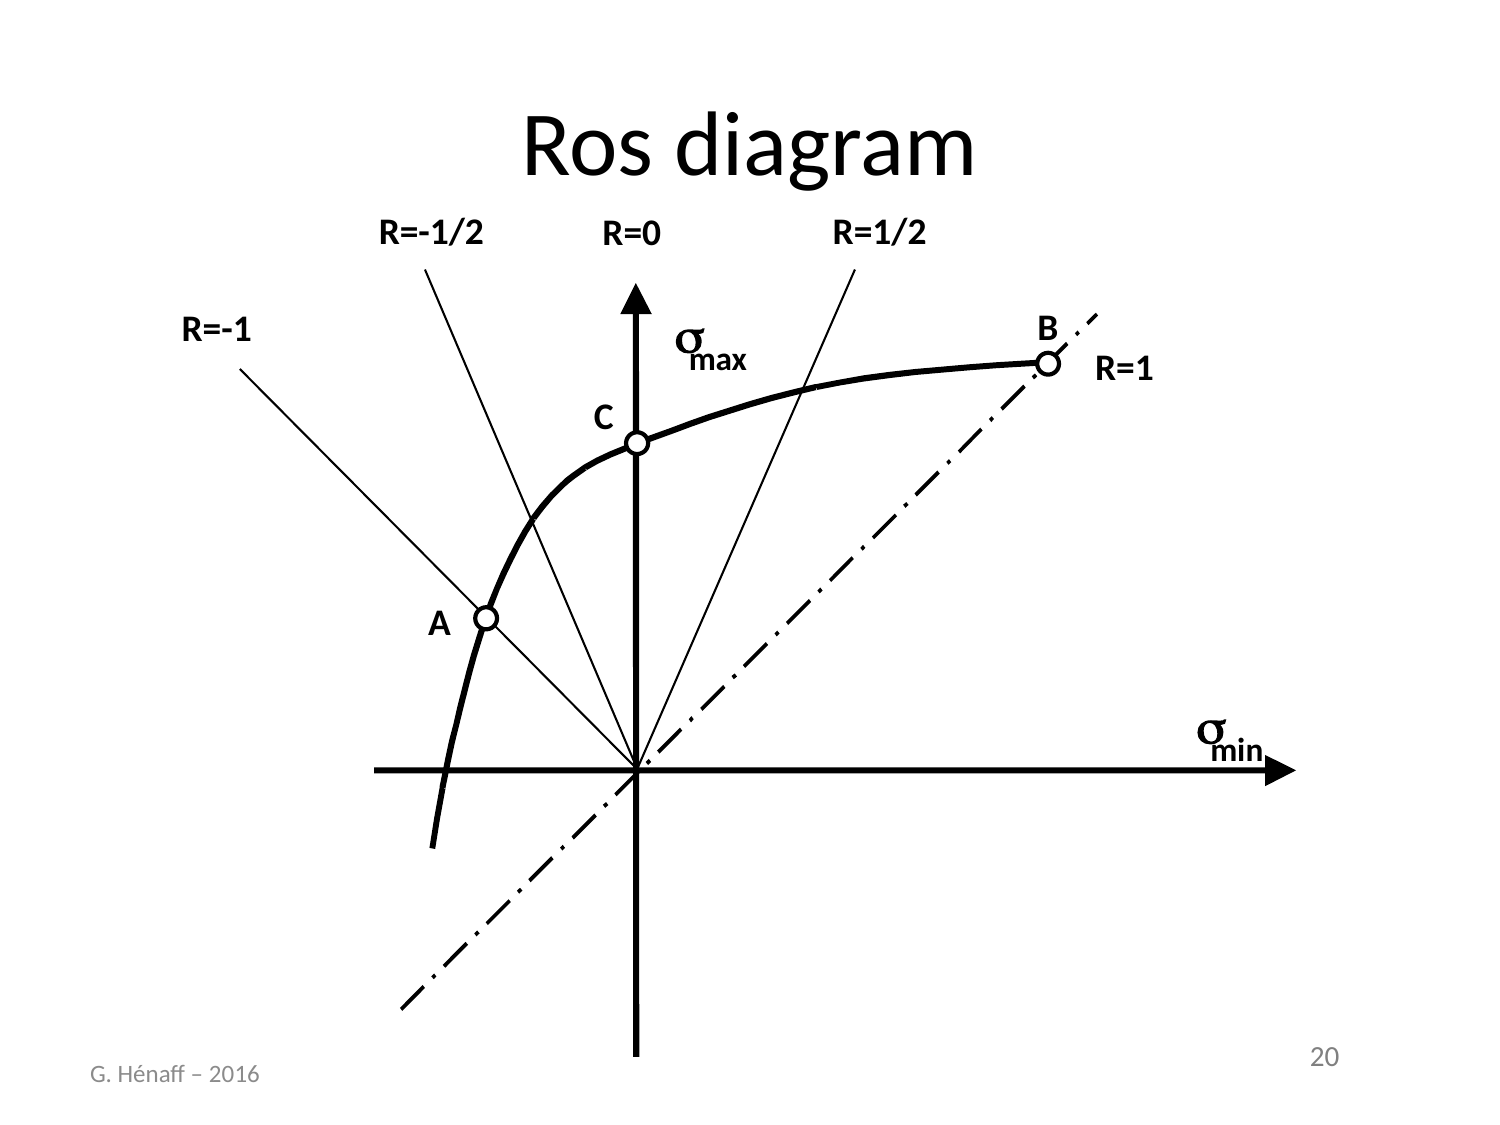

# Ros diagram

R=-1/2
R=1/2
R=0

B
R=-1
σ

max
R=1

C

A

σ
min

G. Hénaff – 2016